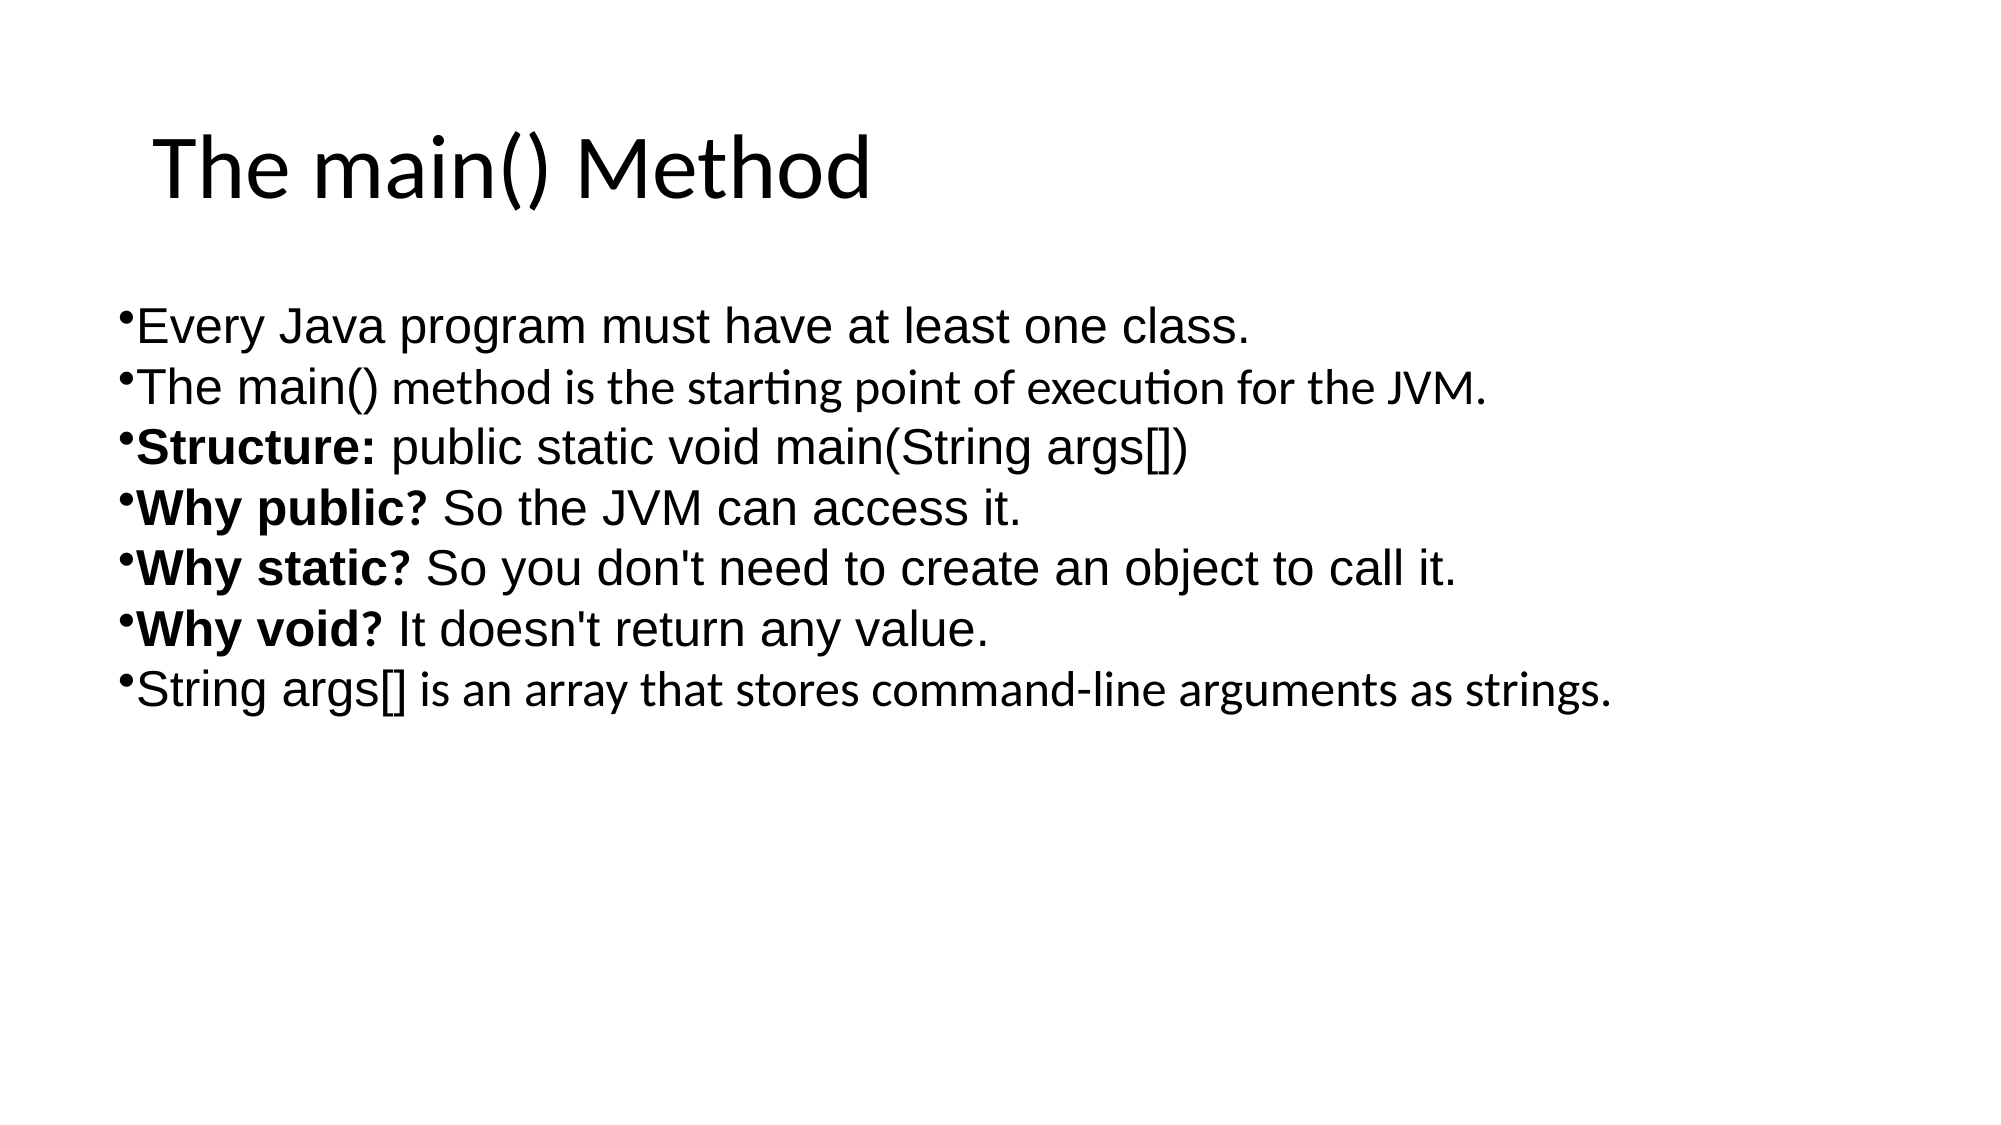

# The main() Method
Every Java program must have at least one class.
The main() method is the starting point of execution for the JVM.
Structure: public static void main(String args[])
Why public? So the JVM can access it.
Why static? So you don't need to create an object to call it.
Why void? It doesn't return any value.
String args[] is an array that stores command-line arguments as strings.